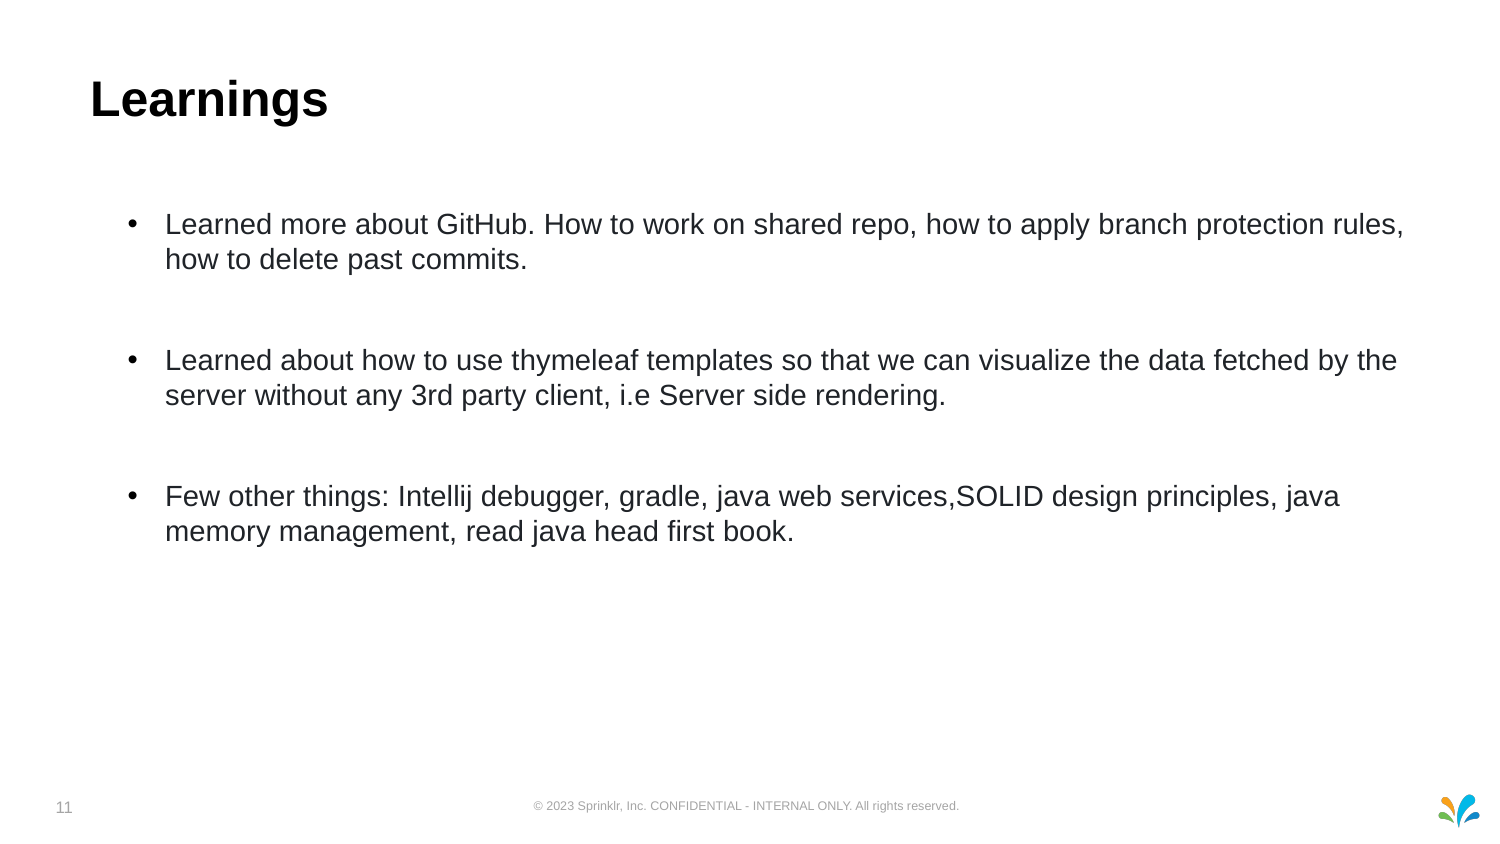

# Learnings
Learned more about GitHub. How to work on shared repo, how to apply branch protection rules, how to delete past commits.

Learned about how to use thymeleaf templates so that we can visualize the data fetched by the server without any 3rd party client, i.e Server side rendering.

Few other things: Intellij debugger, gradle, java web services,SOLID design principles, java memory management, read java head first book.

© 2023 Sprinklr, Inc. CONFIDENTIAL - INTERNAL ONLY. All rights reserved.